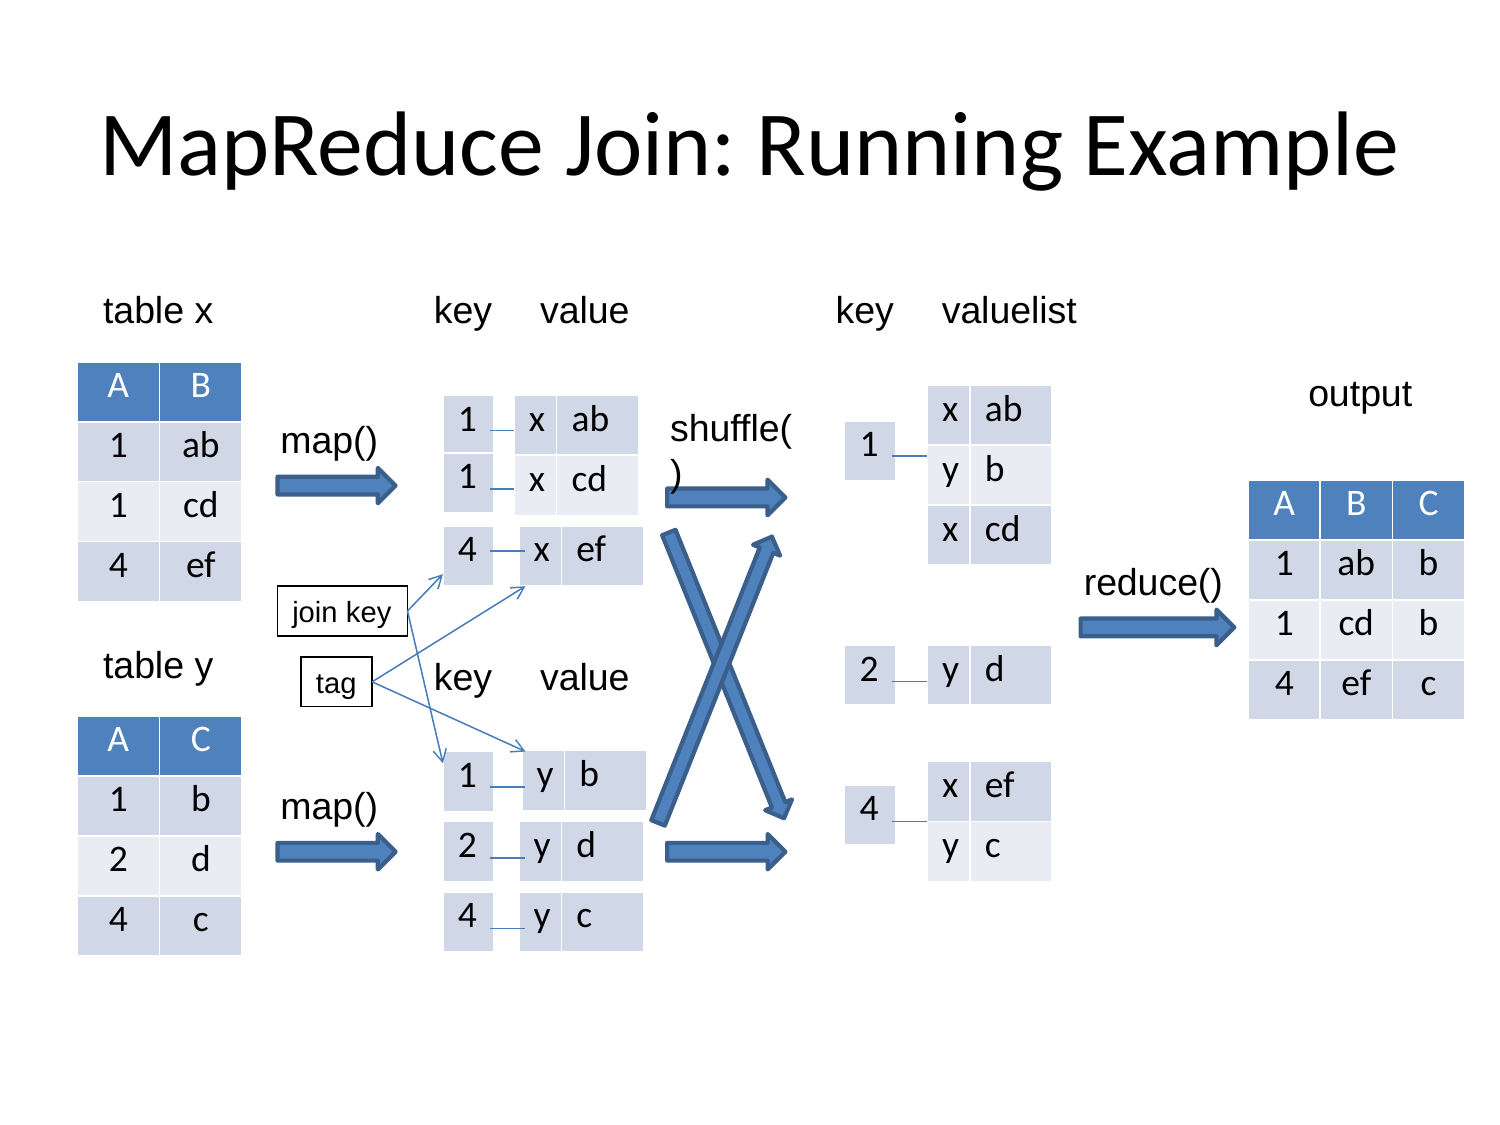

# MapReduce Join: Running Example
table x
key
value
key
valuelist
| A | B |
| --- | --- |
| 1 | ab |
| 1 | cd |
| 4 | ef |
output
| x | ab |
| --- | --- |
| y | b |
| x | cd |
| 1 |
| --- |
| x | ab |
| --- | --- |
| x | cd |
shuffle()
map()
| 1 |
| --- |
| 1 |
| --- |

| A | B | C |
| --- | --- | --- |
| 1 | ab | b |
| 1 | cd | b |
| 4 | ef | c |
| 4 |
| --- |
| x | ef |
| --- | --- |
reduce()
join key

table y
key
value
| 2 |
| --- |
| y | d |
| --- | --- |
tag

| A | C |
| --- | --- |
| 1 | b |
| 2 | d |
| 4 | c |
| y | b |
| --- | --- |
| 1 |
| --- |
| x | ef |
| --- | --- |
| y | c |
map()
| 4 |
| --- |
| 2 |
| --- |
| y | d |
| --- | --- |

| 4 |
| --- |
| y | c |
| --- | --- |